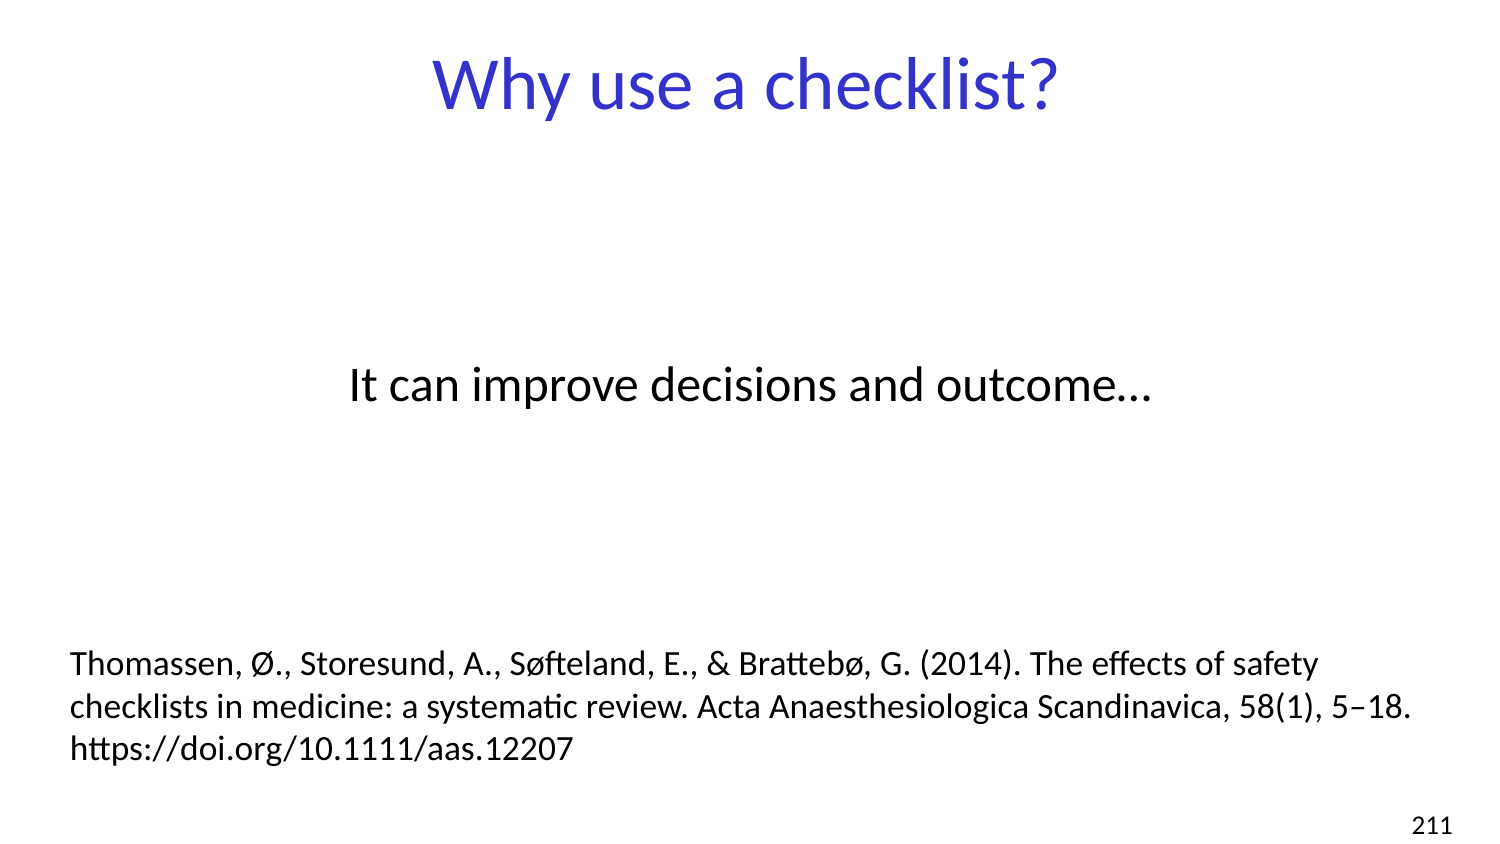

# Why use a checklist?
It can improve decisions and outcome…
Thomassen, Ø., Storesund, A., Søfteland, E., & Brattebø, G. (2014). The effects of safety checklists in medicine: a systematic review. Acta Anaesthesiologica Scandinavica, 58(1), 5–18. https://doi.org/10.1111/aas.12207
211